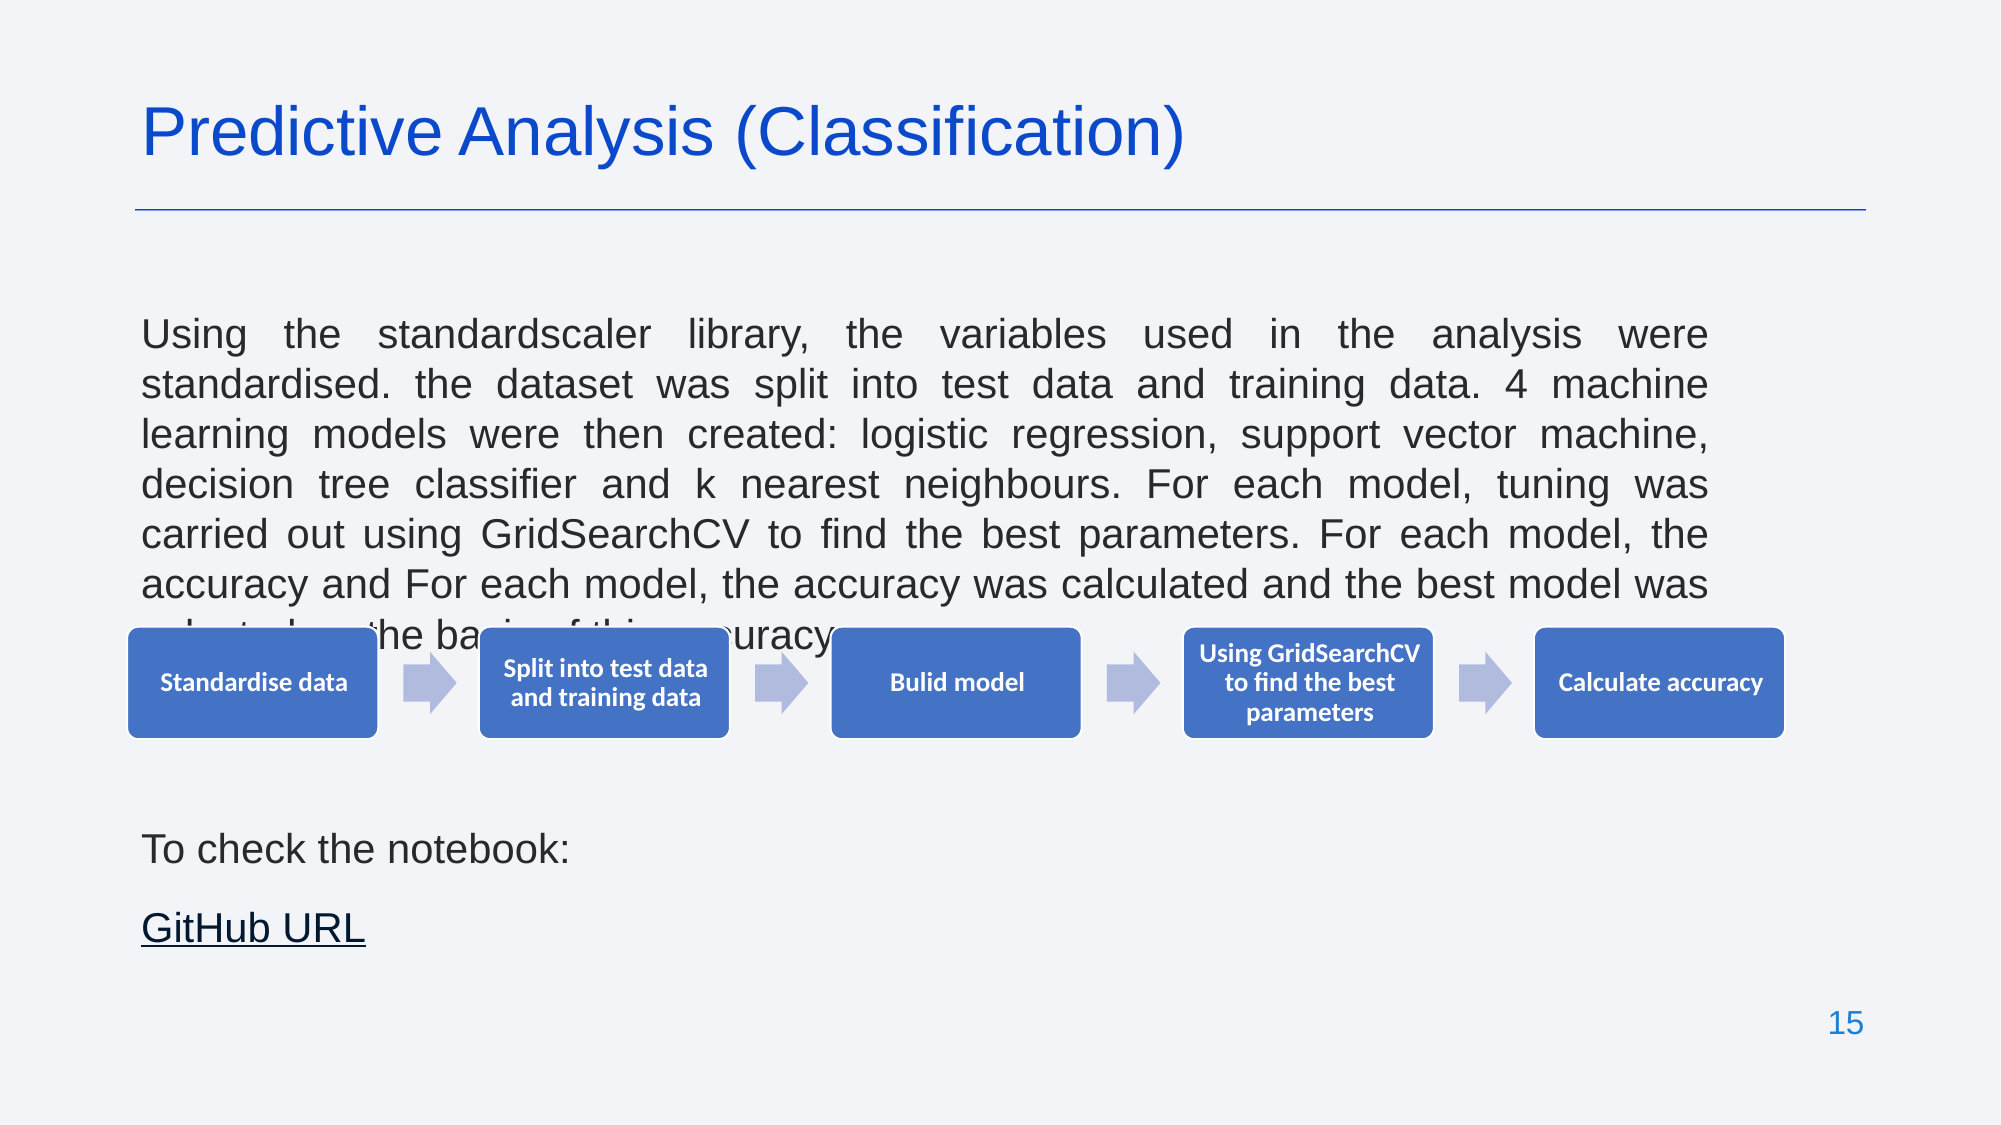

Predictive Analysis (Classification)
Using the standardscaler library, the variables used in the analysis were standardised. the dataset was split into test data and training data. 4 machine learning models were then created: logistic regression, support vector machine, decision tree classifier and k nearest neighbours. For each model, tuning was carried out using GridSearchCV to find the best parameters. For each model, the accuracy and For each model, the accuracy was calculated and the best model was selected on the basis of this accuracy.

To check the notebook:
GitHub URL

Standardise data

Split into test data and training data

Bulid model

Using GridSearchCV to find the best parameters

Calculate accuracy
15